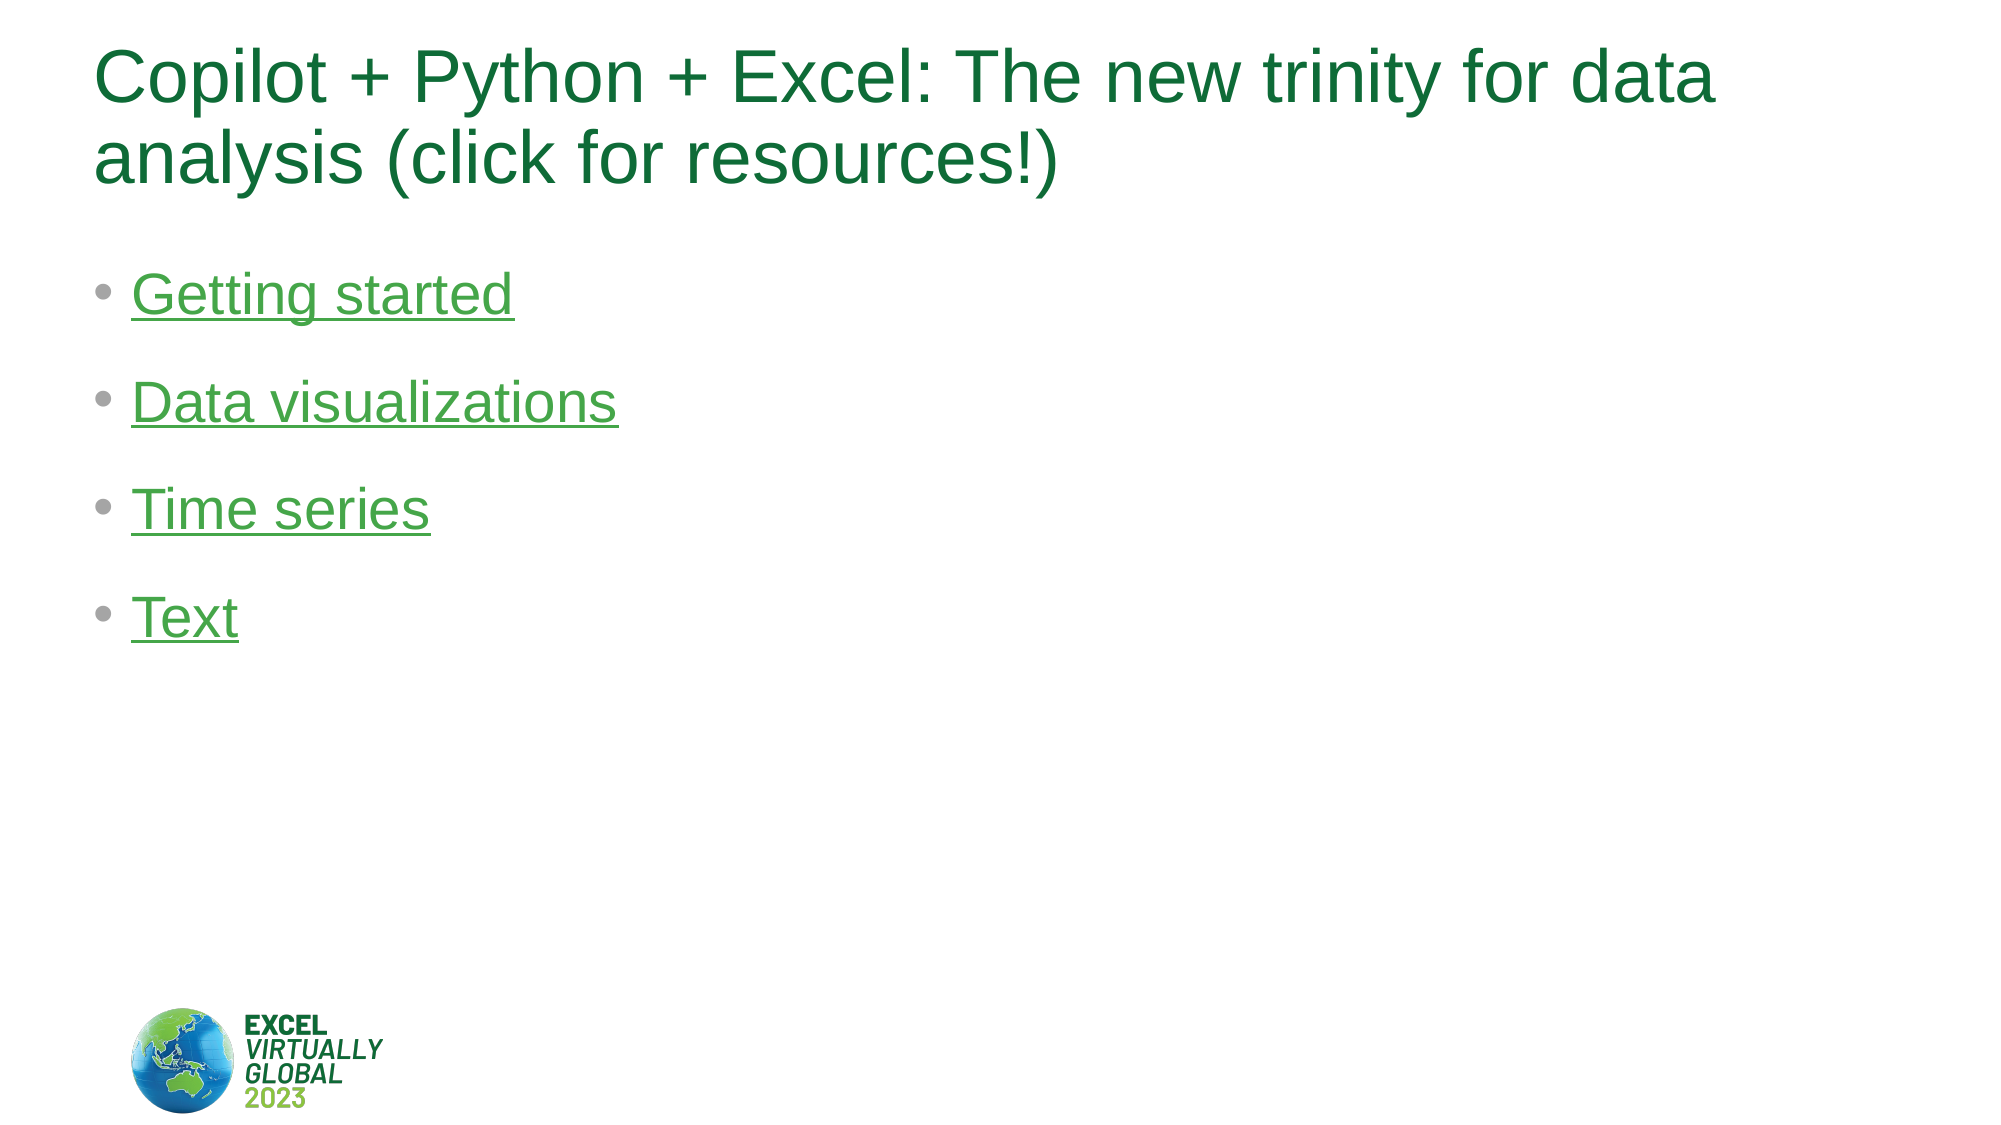

# Copilot + Python + Excel: The new trinity for data analysis (click for resources!)
Getting started
Data visualizations
Time series
Text